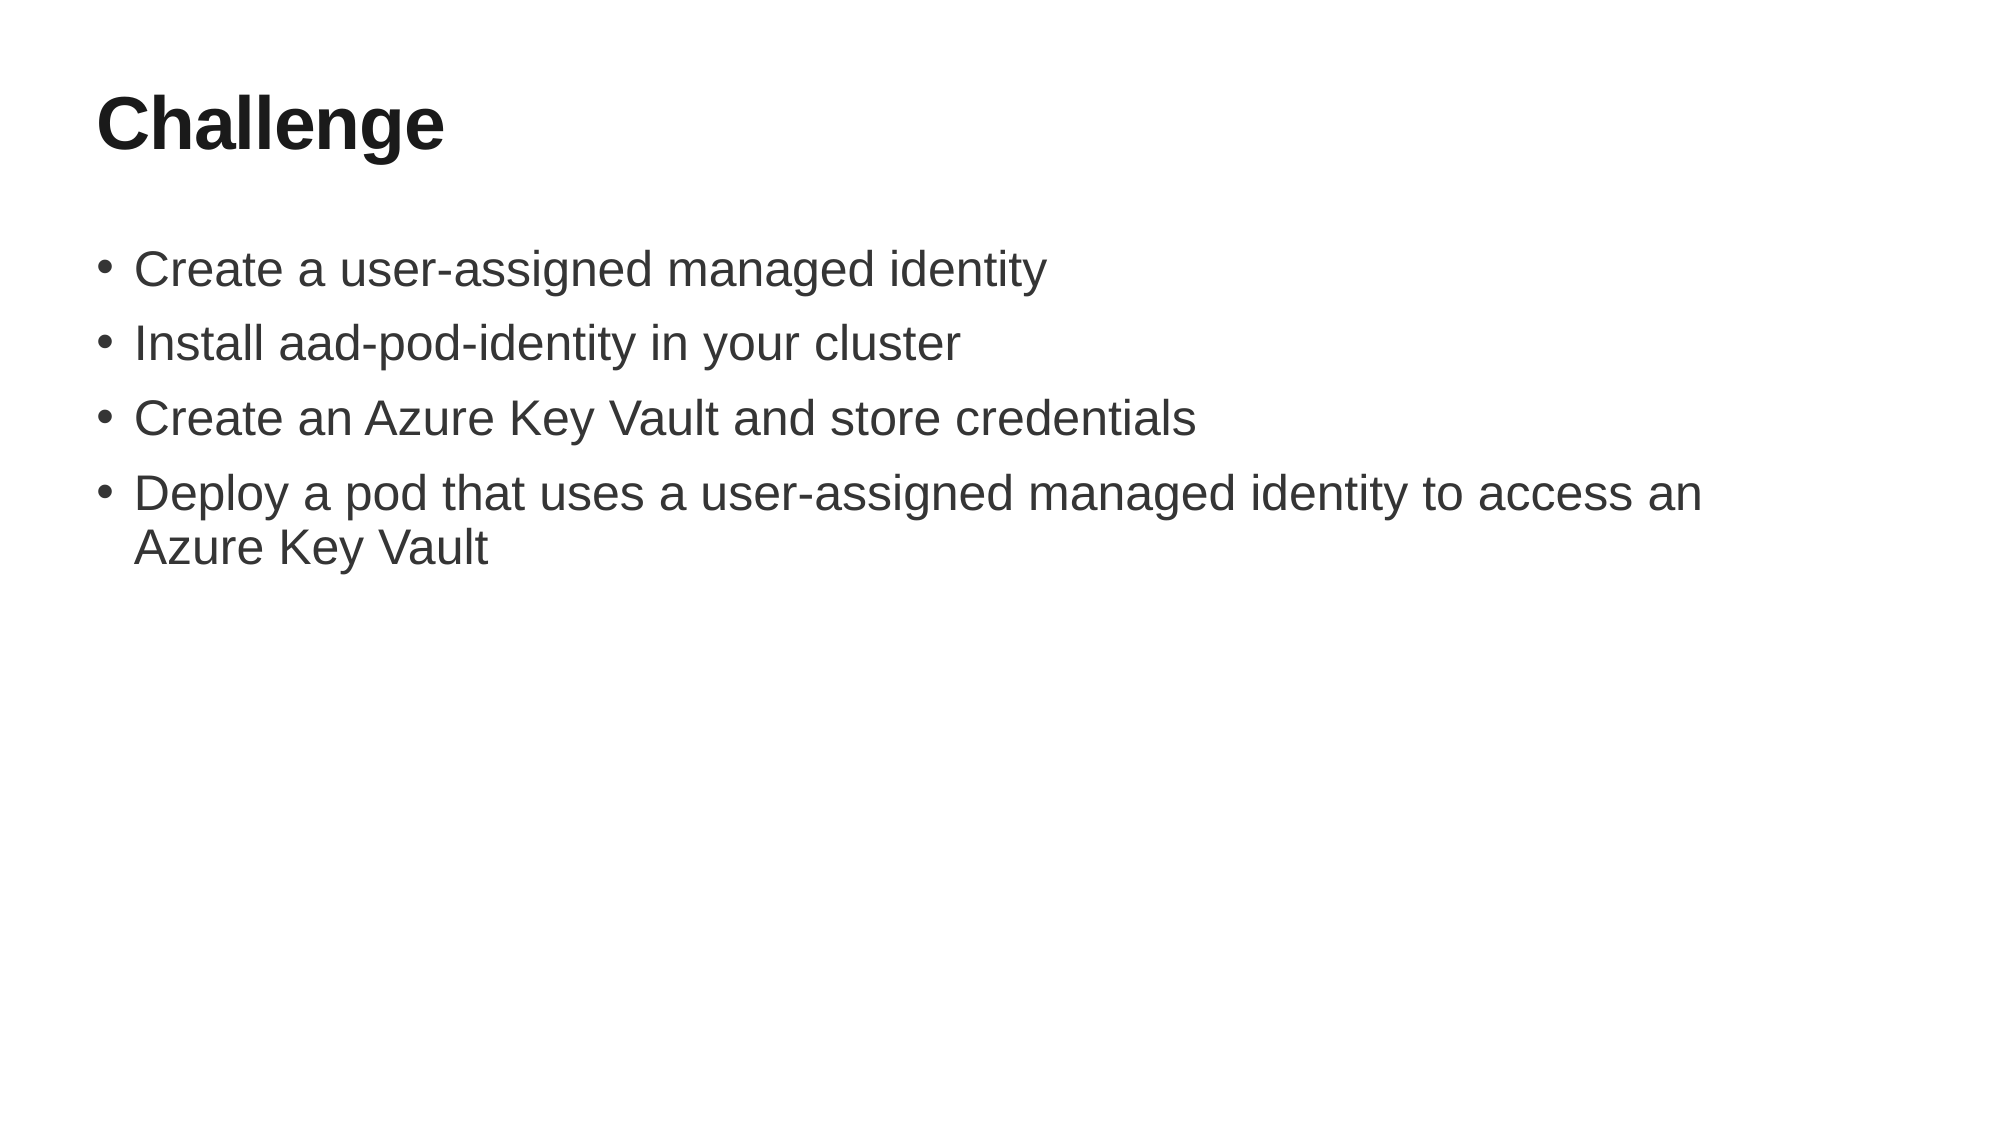

Challenge
Create a user-assigned managed identity
Install aad-pod-identity in your cluster
Create an Azure Key Vault and store credentials
Deploy a pod that uses a user-assigned managed identity to access an Azure Key Vault